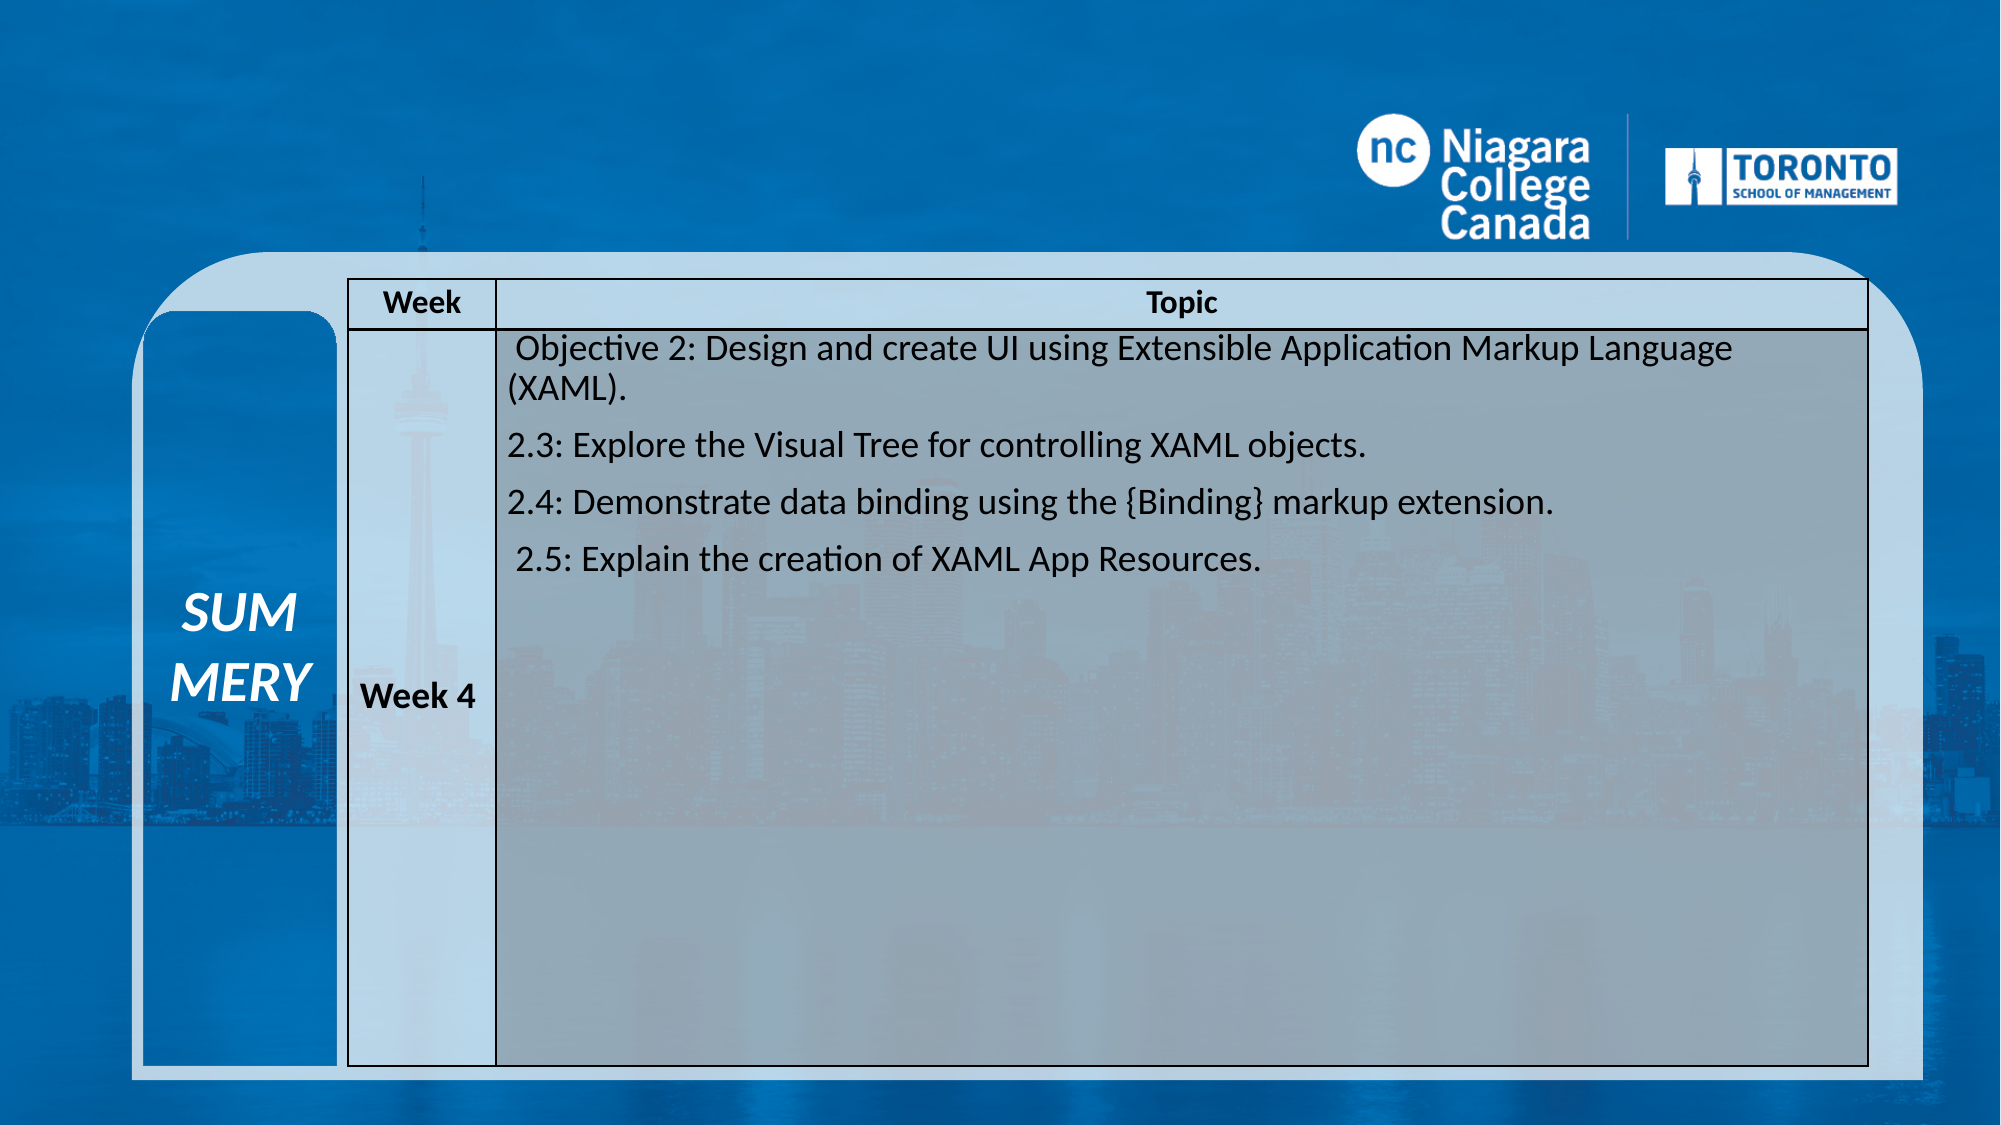

| Week | Topic |
| --- | --- |
| Week 4 | Objective 2: Design and create UI using Extensible Application Markup Language (XAML). 2.3: Explore the Visual Tree for controlling XAML objects. 2.4: Demonstrate data binding using the {Binding} markup extension. 2.5: Explain the creation of XAML App Resources. |
SUMMERY